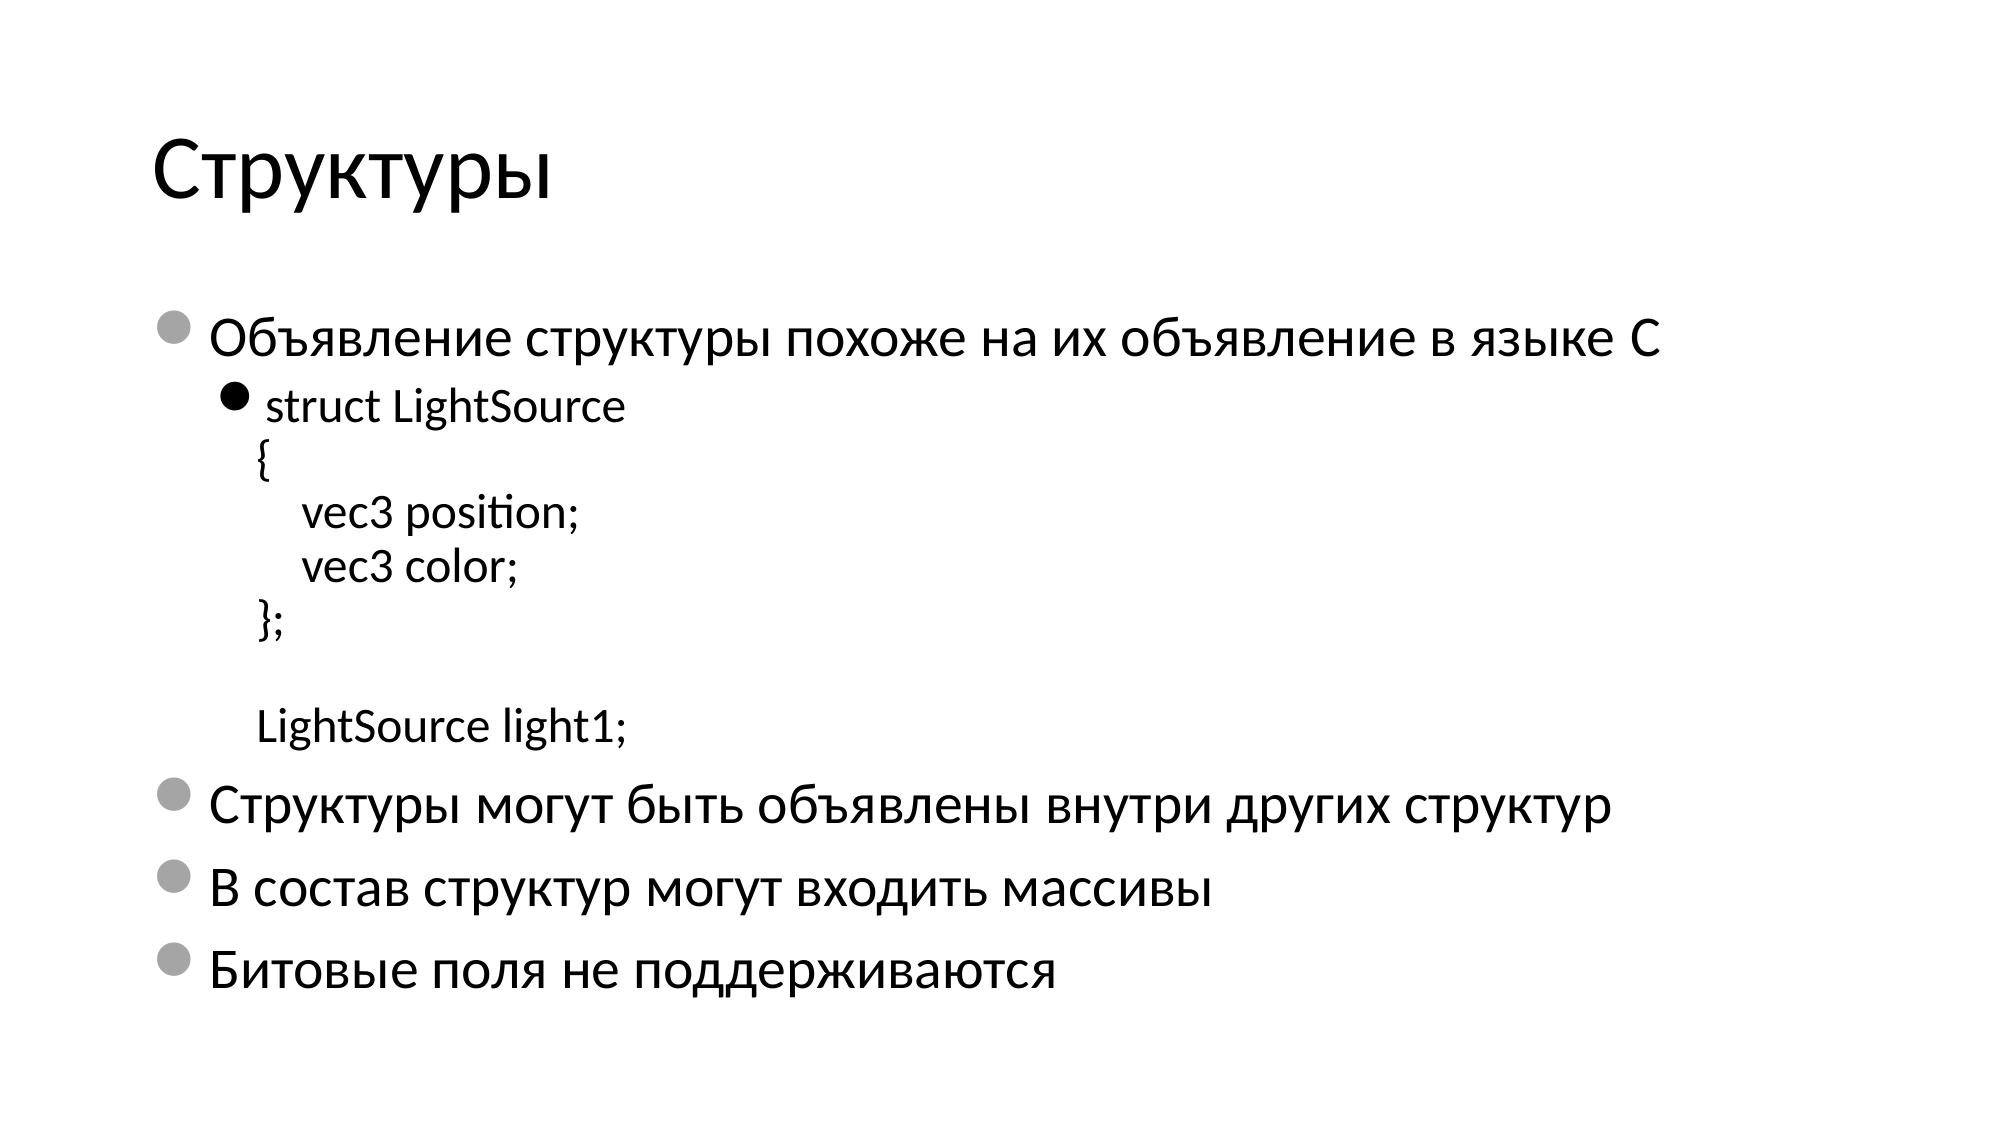

# Структуры
Объявление структуры похоже на их объявление в языке C
struct LightSource
{
    vec3 position;
    vec3 color;
};
LightSource light1;
Структуры могут быть объявлены внутри других структур
В состав структур могут входить массивы
Битовые поля не поддерживаются